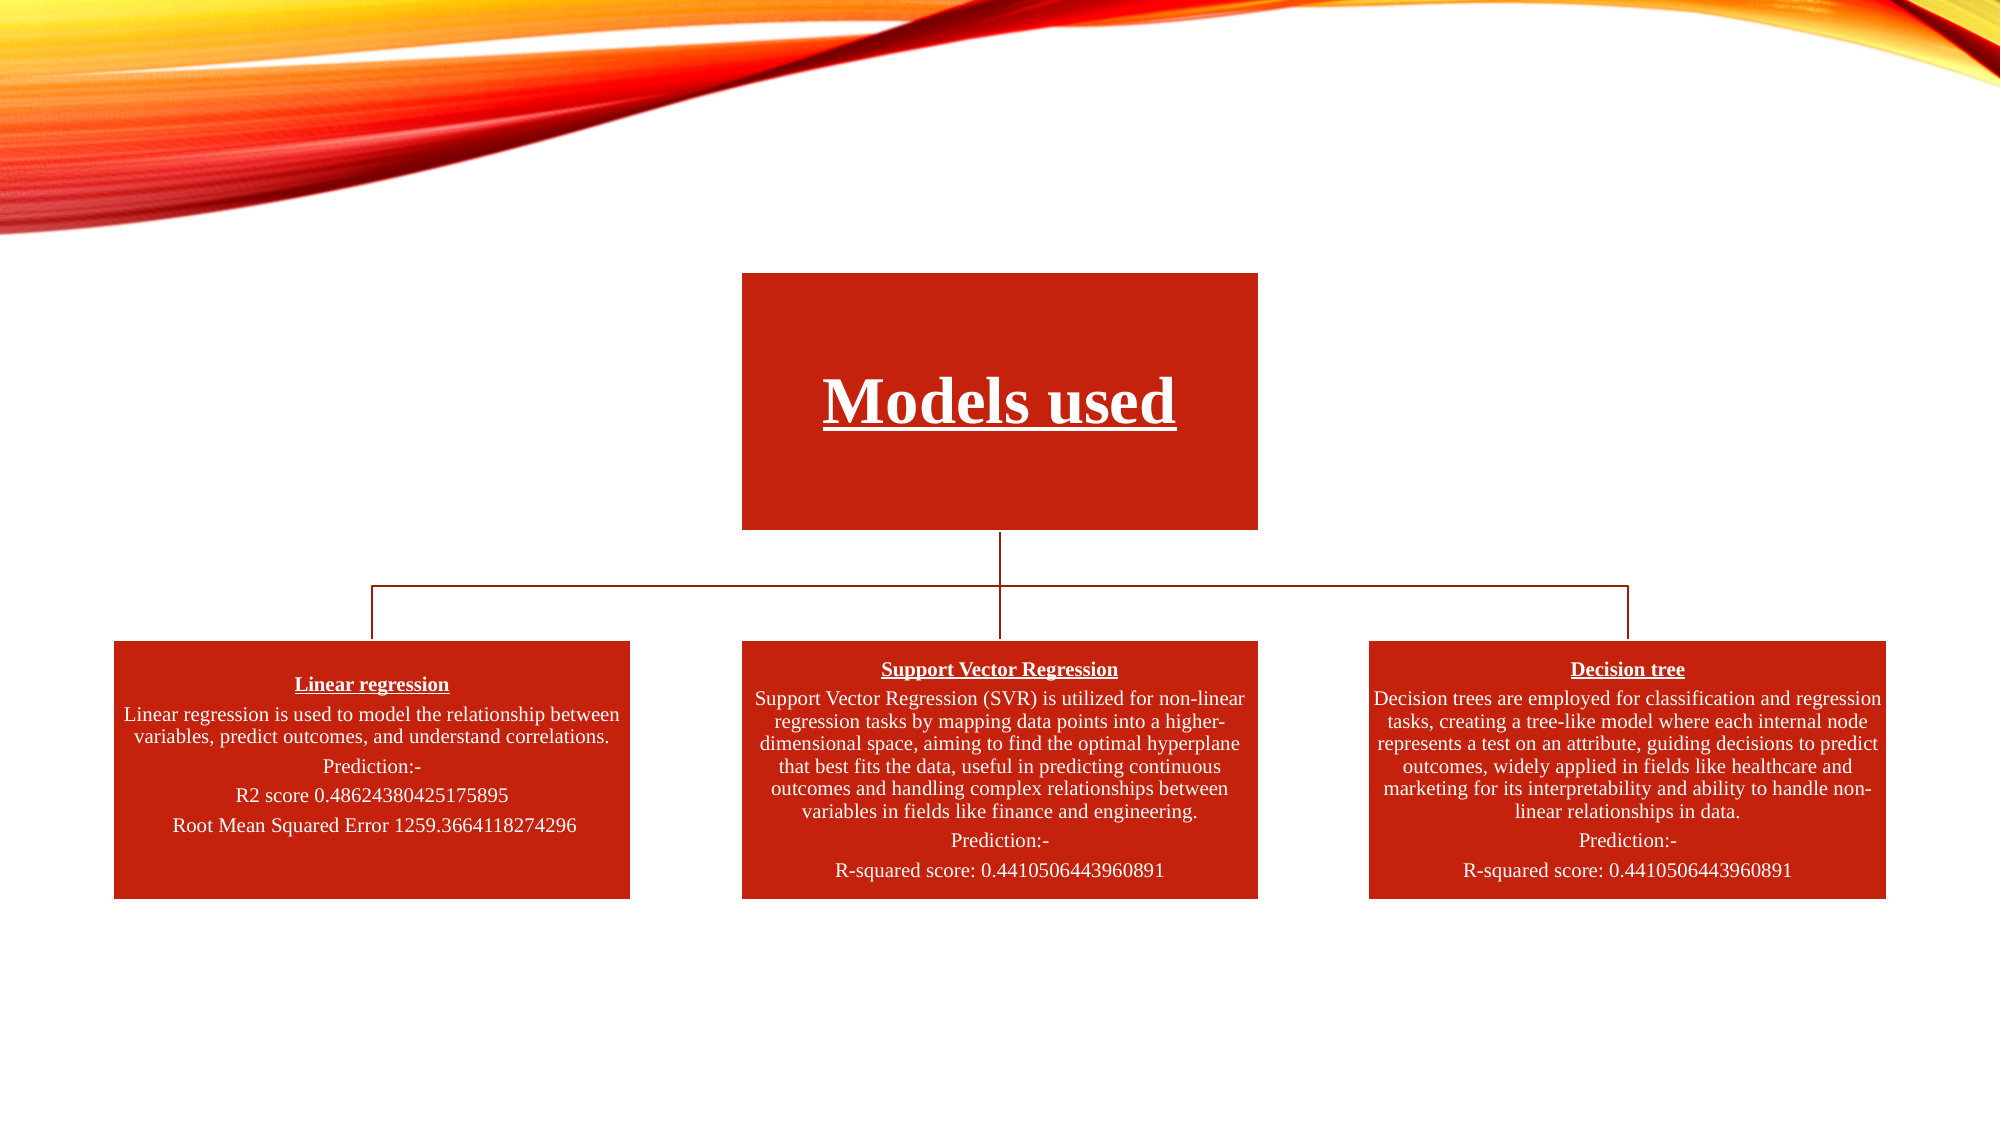

# MODELS USED:-
Models used
Linear regression
Linear regression is used to model the relationship between variables, predict outcomes, and understand correlations.
Prediction:-
R2 score 0.48624380425175895
 Root Mean Squared Error 1259.3664118274296

Support Vector Regression
Support Vector Regression (SVR) is utilized for non-linear regression tasks by mapping data points into a higher-dimensional space, aiming to find the optimal hyperplane that best fits the data, useful in predicting continuous outcomes and handling complex relationships between variables in fields like finance and engineering.
Prediction:-
R-squared score: 0.4410506443960891
Decision tree
Decision trees are employed for classification and regression tasks, creating a tree-like model where each internal node represents a test on an attribute, guiding decisions to predict outcomes, widely applied in fields like healthcare and marketing for its interpretability and ability to handle non-linear relationships in data.
Prediction:-
R-squared score: 0.4410506443960891